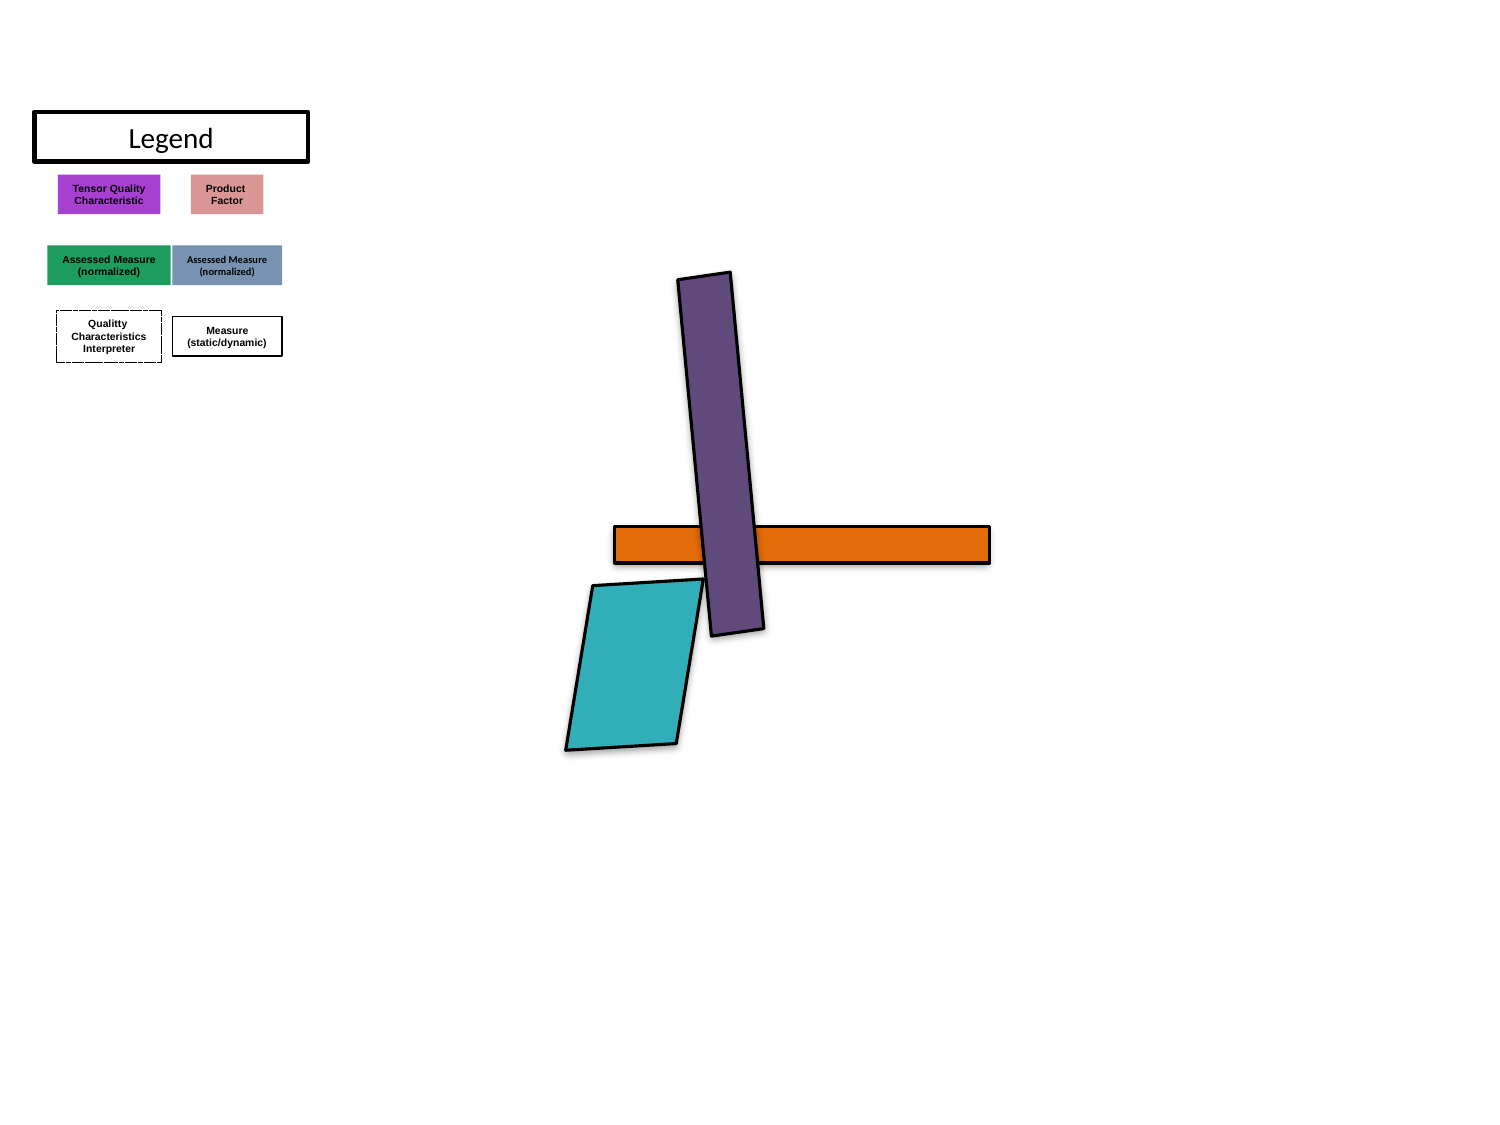

Legend
Tensor Quality
Characteristic
Product
Factor
Assessed Measure
(normalized)
Assessed Measure
(normalized)

Qualitty
Characteristics
Interpreter
Measure
(static/dynamic)